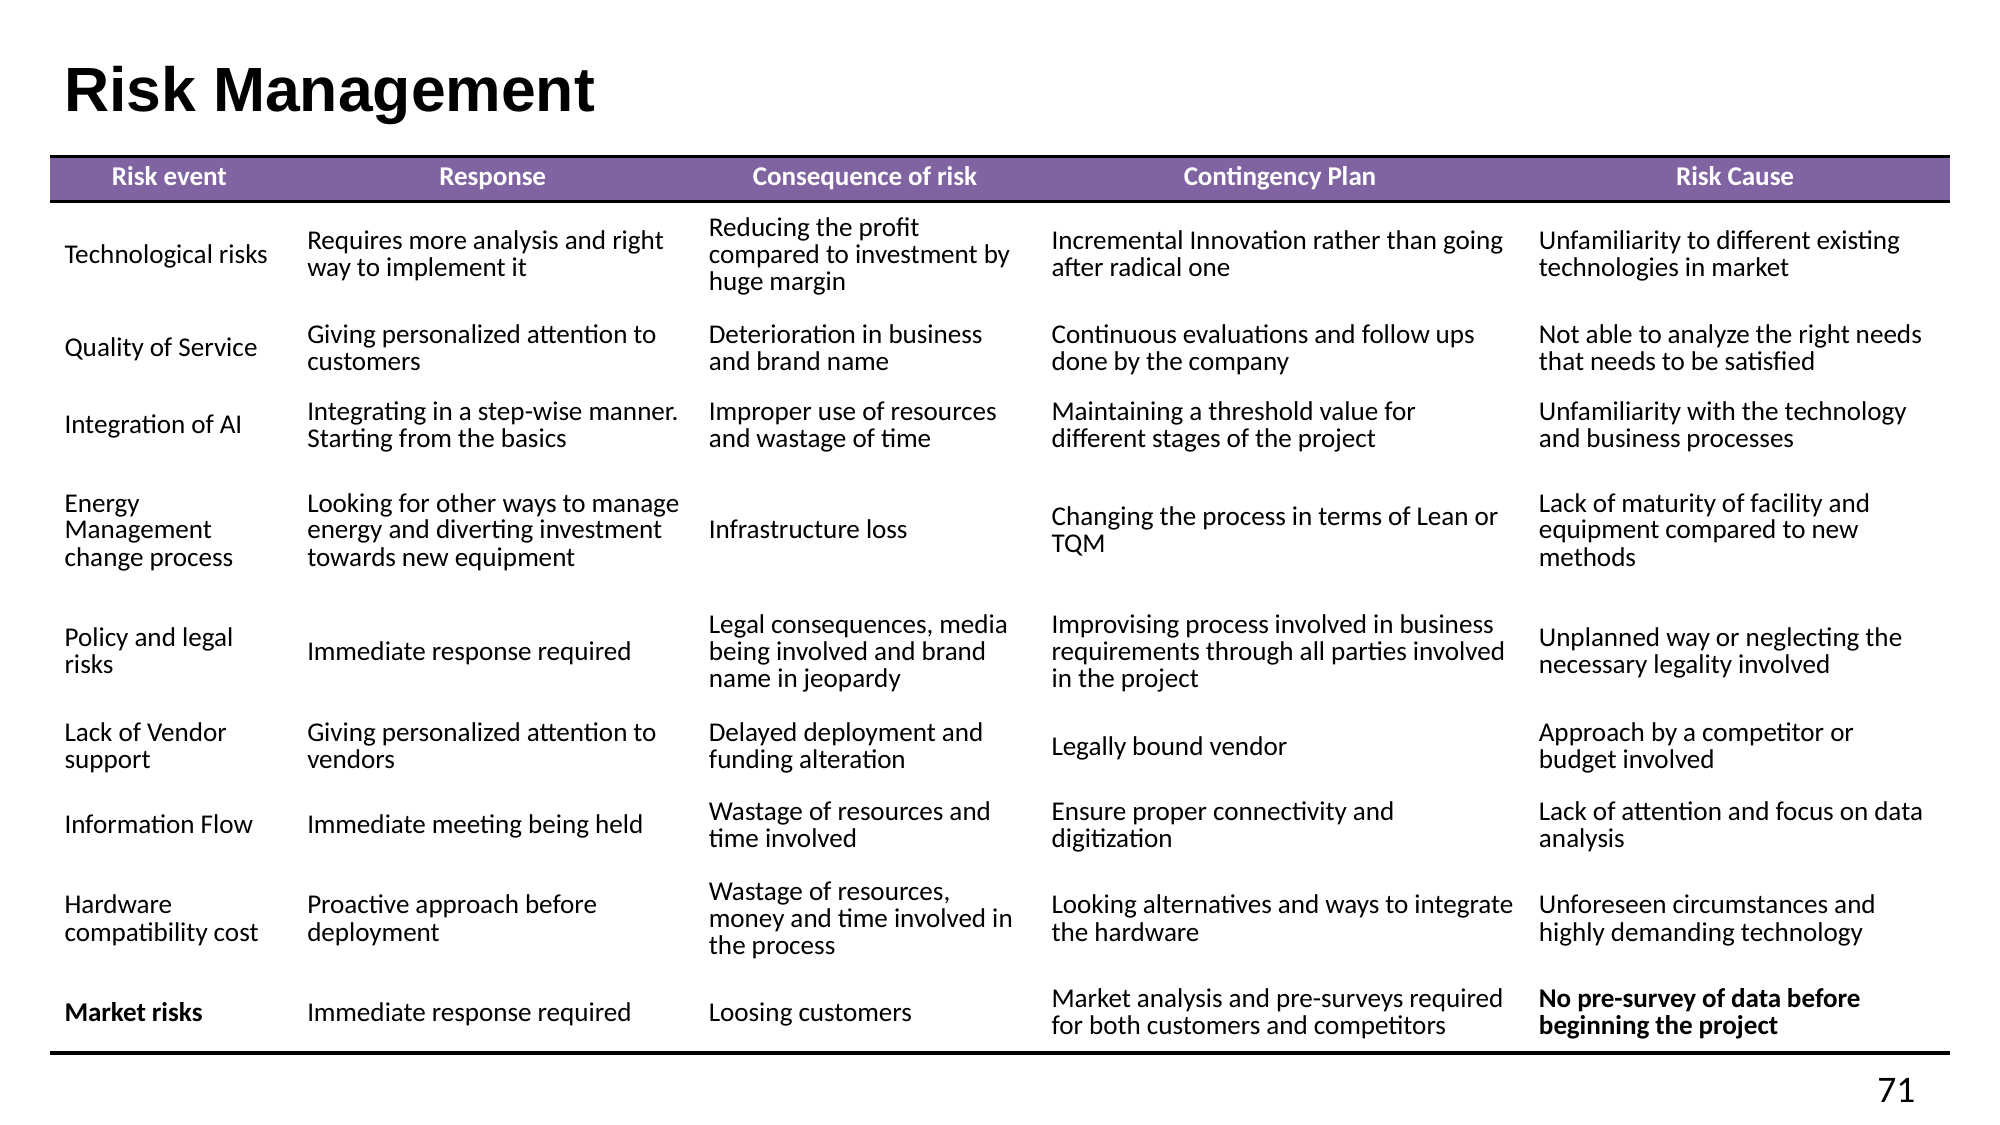

# Risk Management
| Risk event | Response | Consequence of risk | Contingency Plan | Risk Cause |
| --- | --- | --- | --- | --- |
| Technological risks | Requires more analysis and right way to implement it | Reducing the profit compared to investment by huge margin | Incremental Innovation rather than going after radical one | Unfamiliarity to different existing technologies in market |
| Quality of Service | Giving personalized attention to customers | Deterioration in business and brand name | Continuous evaluations and follow ups done by the company | Not able to analyze the right needs that needs to be satisfied |
| Integration of AI | Integrating in a step-wise manner. Starting from the basics | Improper use of resources and wastage of time | Maintaining a threshold value for different stages of the project | Unfamiliarity with the technology and business processes |
| Energy Management change process | Looking for other ways to manage energy and diverting investment towards new equipment | Infrastructure loss | Changing the process in terms of Lean or TQM | Lack of maturity of facility and equipment compared to new methods |
| Policy and legal risks | Immediate response required | Legal consequences, media being involved and brand name in jeopardy | Improvising process involved in business requirements through all parties involved in the project | Unplanned way or neglecting the necessary legality involved |
| Lack of Vendor support | Giving personalized attention to vendors | Delayed deployment and funding alteration | Legally bound vendor | Approach by a competitor or budget involved |
| Information Flow | Immediate meeting being held | Wastage of resources and time involved | Ensure proper connectivity and digitization | Lack of attention and focus on data analysis |
| Hardware compatibility cost | Proactive approach before deployment | Wastage of resources, money and time involved in the process | Looking alternatives and ways to integrate the hardware | Unforeseen circumstances and highly demanding technology |
| Market risks | Immediate response required | Loosing customers | Market analysis and pre-surveys required for both customers and competitors | No pre-survey of data before beginning the project |
71